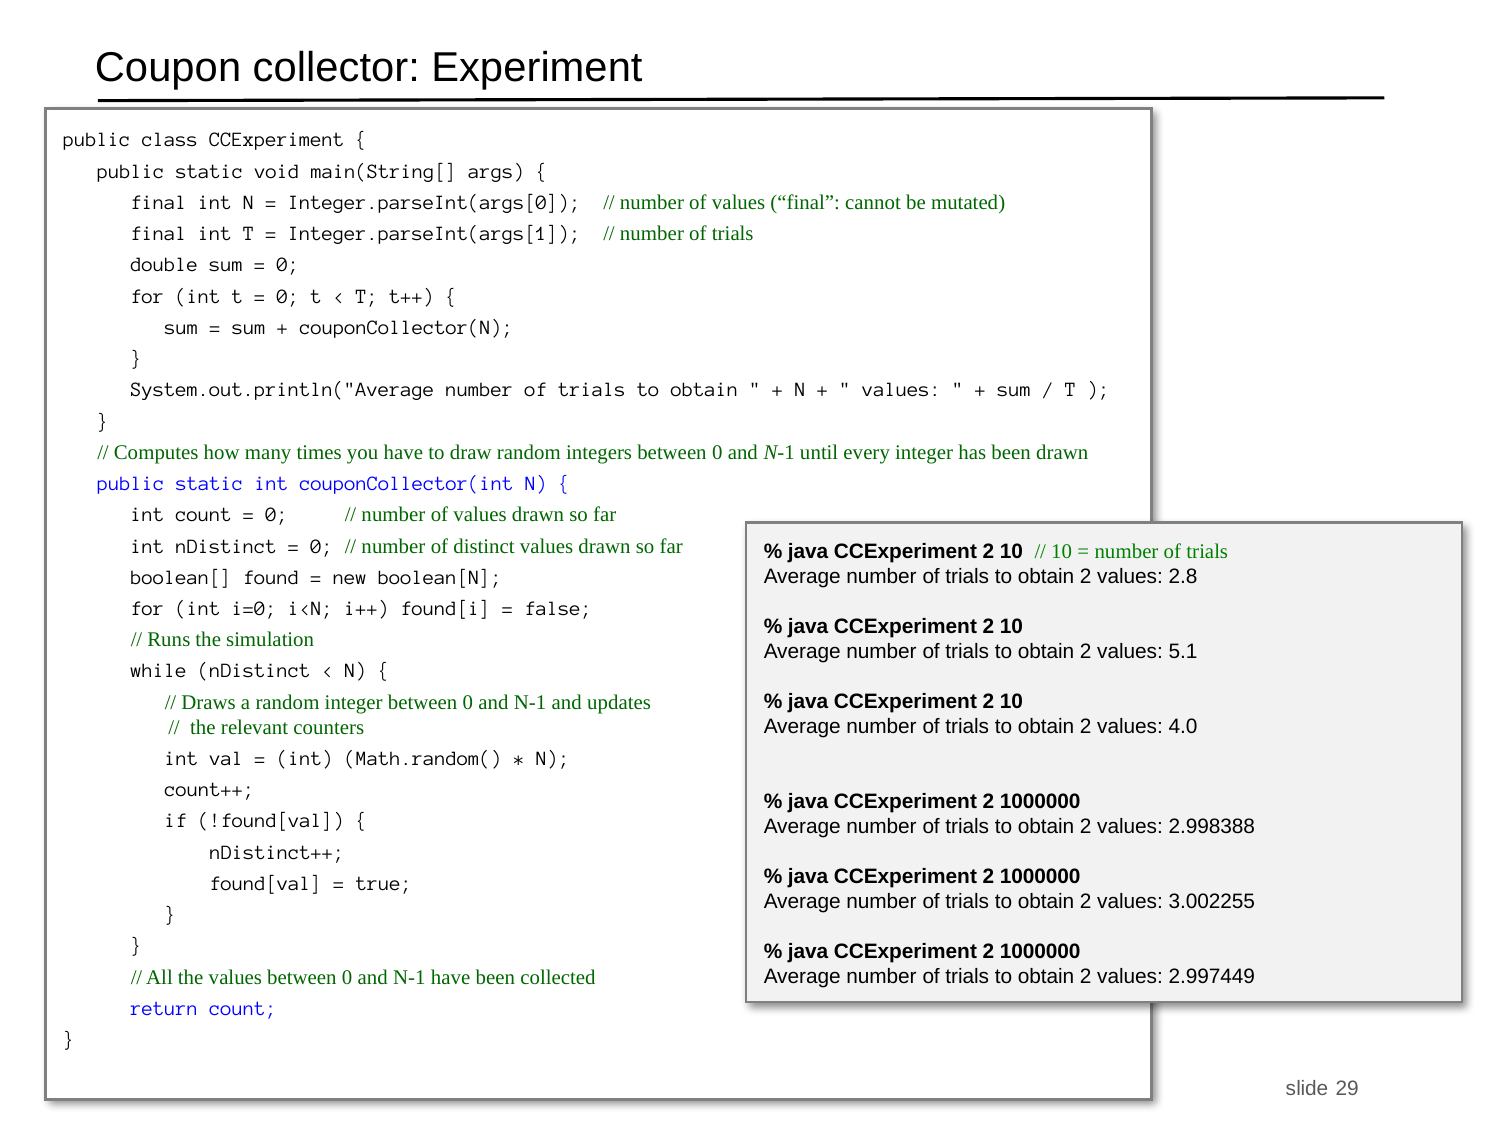

# Coupon collector: Experiment
public class CCExperiment {
   public static void main(String[] args) {
      final int N = Integer.parseInt(args[0]);  // number of values (“final”: cannot be mutated)
      final int T = Integer.parseInt(args[1]);  // number of trials
      double sum = 0;
      for (int t = 0; t < T; t++) {
         sum = sum + couponCollector(N);
      }
      System.out.println("Average number of trials to obtain " + N + " values: " + sum / T );
   }
   // Computes how many times you have to draw random integers between 0 and N-1 until every integer has been drawn
   public static int couponCollector(int N) {
      int count = 0;     // number of values drawn so far
      int nDistinct = 0; // number of distinct values drawn so far
      boolean[] found = new boolean[N];
      for (int i=0; i<N; i++) found[i] = false;
      // Runs the simulation
      while (nDistinct < N) {
         // Draws a random integer between 0 and N-1 and updates
                    //  the relevant counters
         int val = (int) (Math.random() * N);
         count++;
         if (!found[val]) {
             nDistinct++;
             found[val] = true;
         }
      }
      // All the values between 0 and N-1 have been collected
      return count;
}

% java CCExperiment 2 10  // 10 = number of trials
Average number of trials to obtain 2 values: 2.8

% java CCExperiment 2 10
Average number of trials to obtain 2 values: 5.1

% java CCExperiment 2 10
Average number of trials to obtain 2 values: 4.0

% java CCExperiment 2 1000000
Average number of trials to obtain 2 values: 2.998388

% java CCExperiment 2 1000000
Average number of trials to obtain 2 values: 3.002255

% java CCExperiment 2 1000000
Average number of trials to obtain 2 values: 2.997449